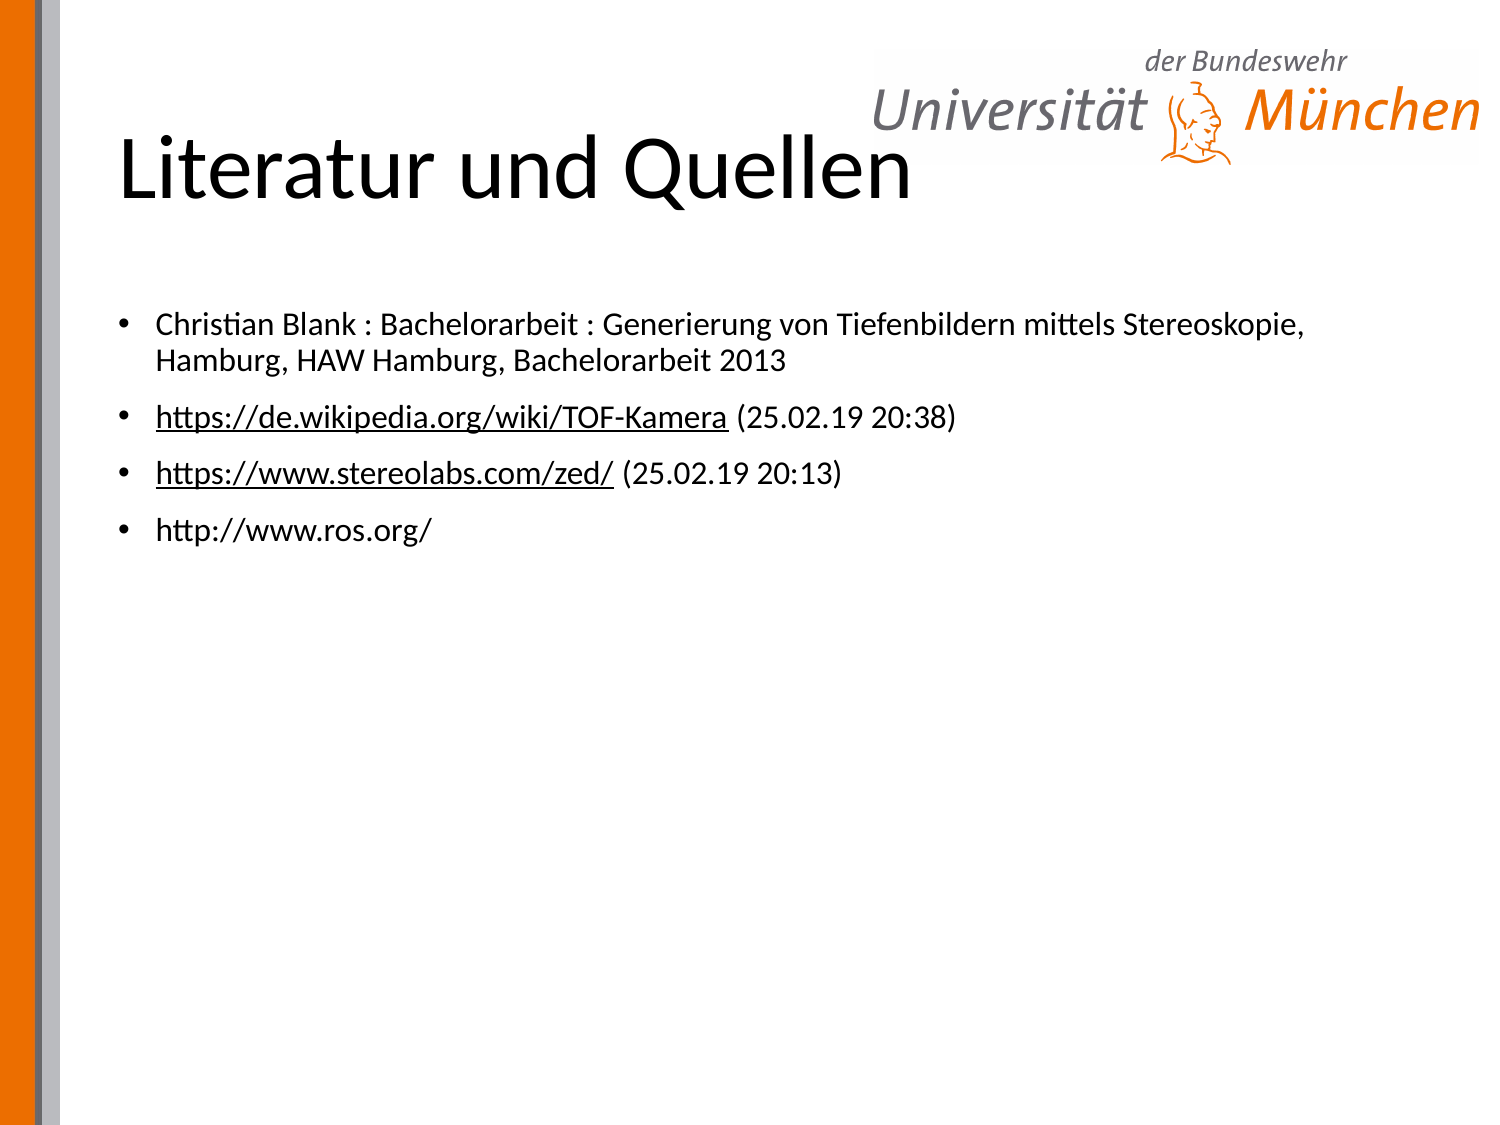

# Literatur und Quellen
Christian Blank : Bachelorarbeit : Generierung von Tiefenbildern mittels Stereoskopie, Hamburg, HAW Hamburg, Bachelorarbeit 2013
https://de.wikipedia.org/wiki/TOF-Kamera (25.02.19 20:38)
https://www.stereolabs.com/zed/ (25.02.19 20:13)
http://www.ros.org/